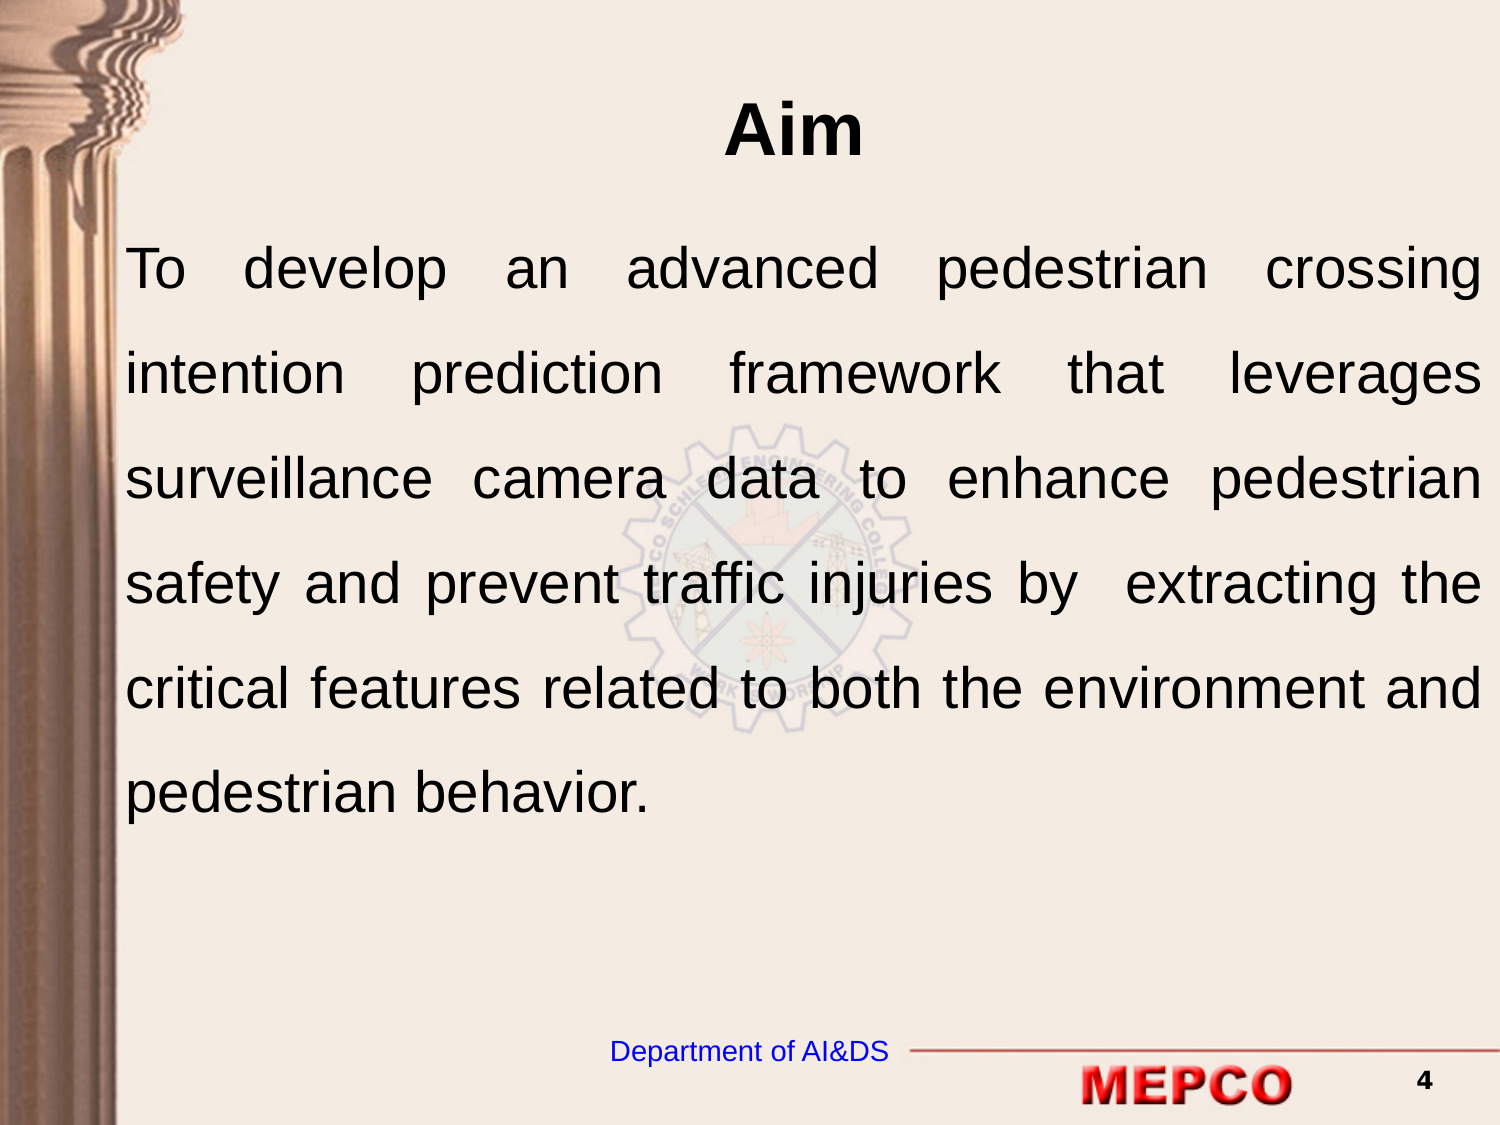

# Aim
To develop an advanced pedestrian crossing intention prediction framework that leverages surveillance camera data to enhance pedestrian safety and prevent traffic injuries by  extracting the critical features related to both the environment and pedestrian behavior.
Department of AI&DS